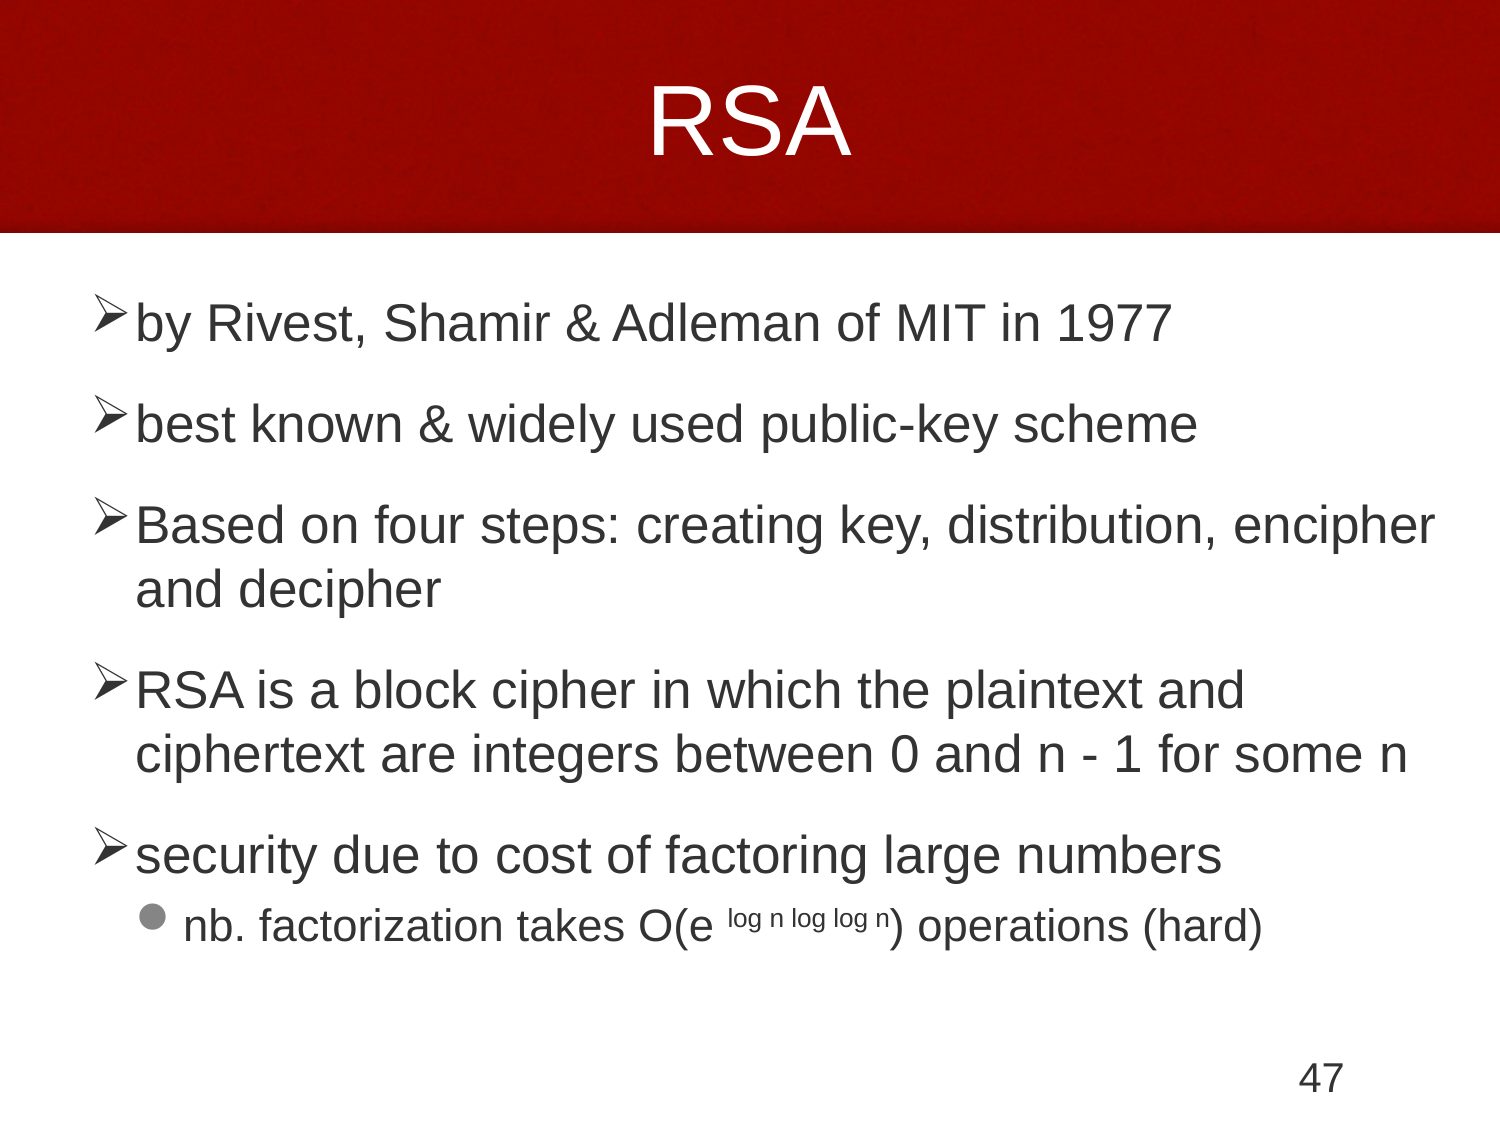

# RSA
by Rivest, Shamir & Adleman of MIT in 1977
best known & widely used public-key scheme
Based on four steps: creating key, distribution, encipher and decipher
RSA is a block cipher in which the plaintext and ciphertext are integers between 0 and n - 1 for some n
security due to cost of factoring large numbers
nb. factorization takes O(e log n log log n) operations (hard)
47